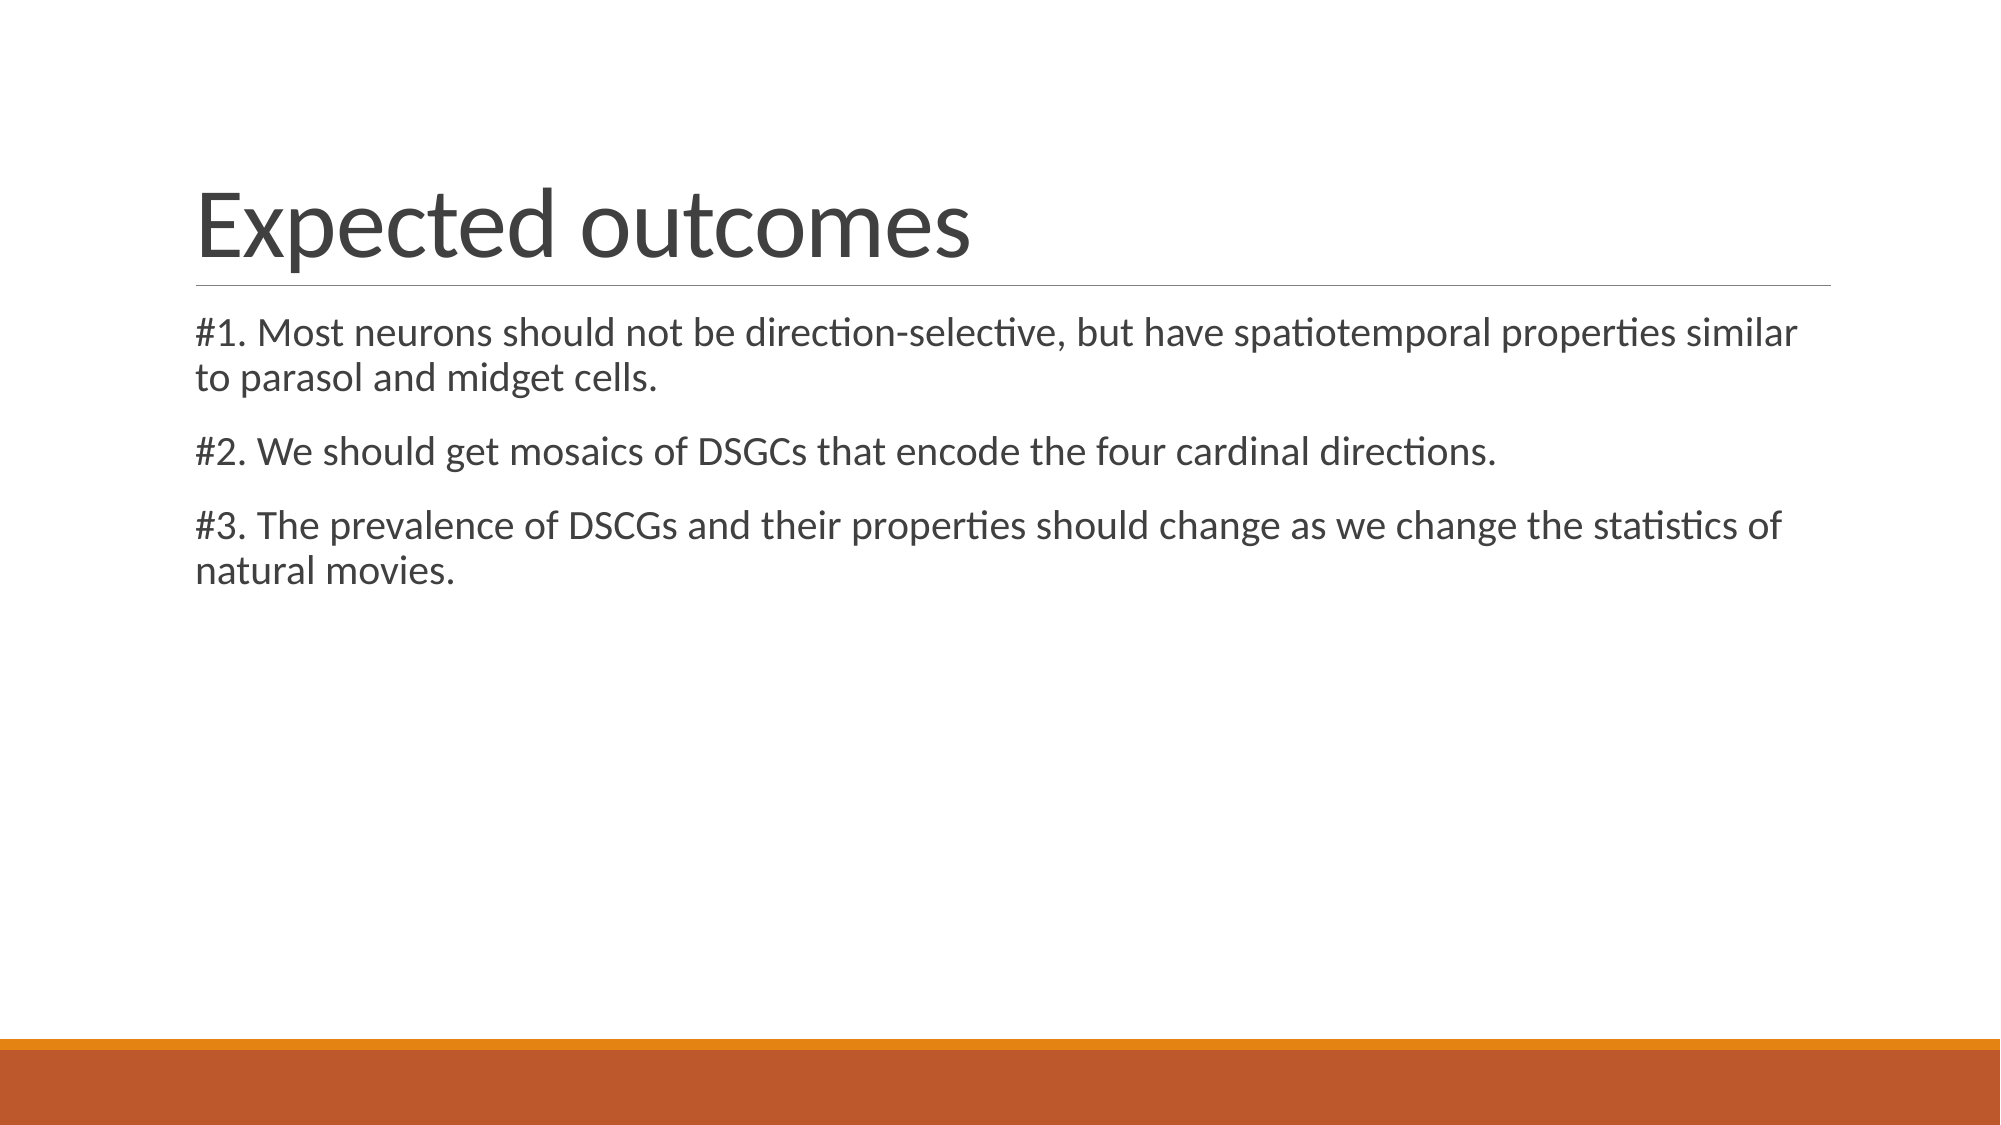

# Expected outcomes
#1. Most neurons should not be direction-selective, but have spatiotemporal properties similar to parasol and midget cells.
#2. We should get mosaics of DSGCs that encode the four cardinal directions.
#3. The prevalence of DSCGs and their properties should change as we change the statistics of natural movies.